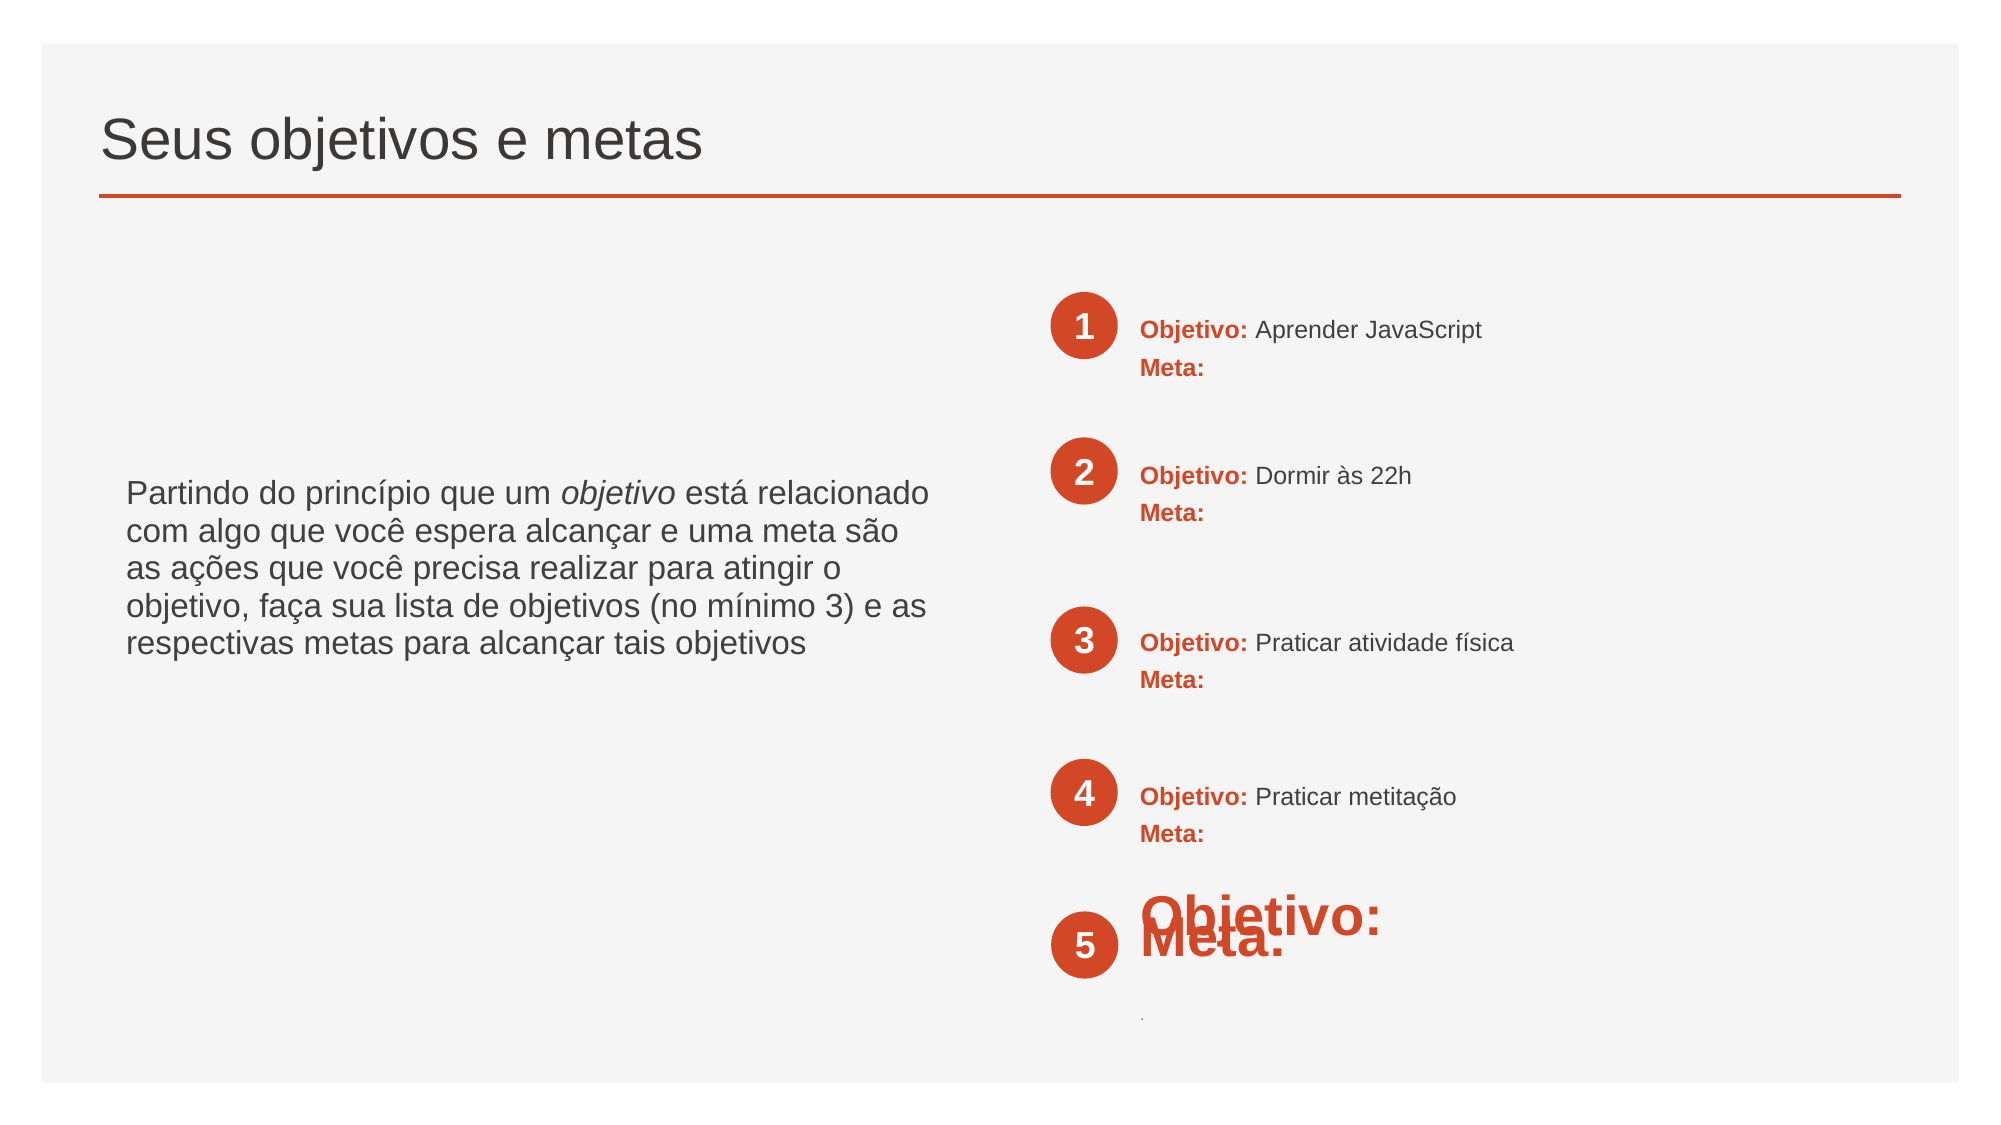

# Seus objetivos e metas

1
Objetivo: Aprender JavaScript
Meta:

2
Objetivo: Dormir às 22h
Meta:

Partindo do princípio que um objetivo está relacionado com algo que você espera alcançar e uma meta são as ações que você precisa realizar para atingir o objetivo, faça sua lista de objetivos (no mínimo 3) e as respectivas metas para alcançar tais objetivos

3
Objetivo: Praticar atividade física
Meta:

4
Objetivo: Praticar metitação
Meta:

5
Objetivo:
Meta:
.